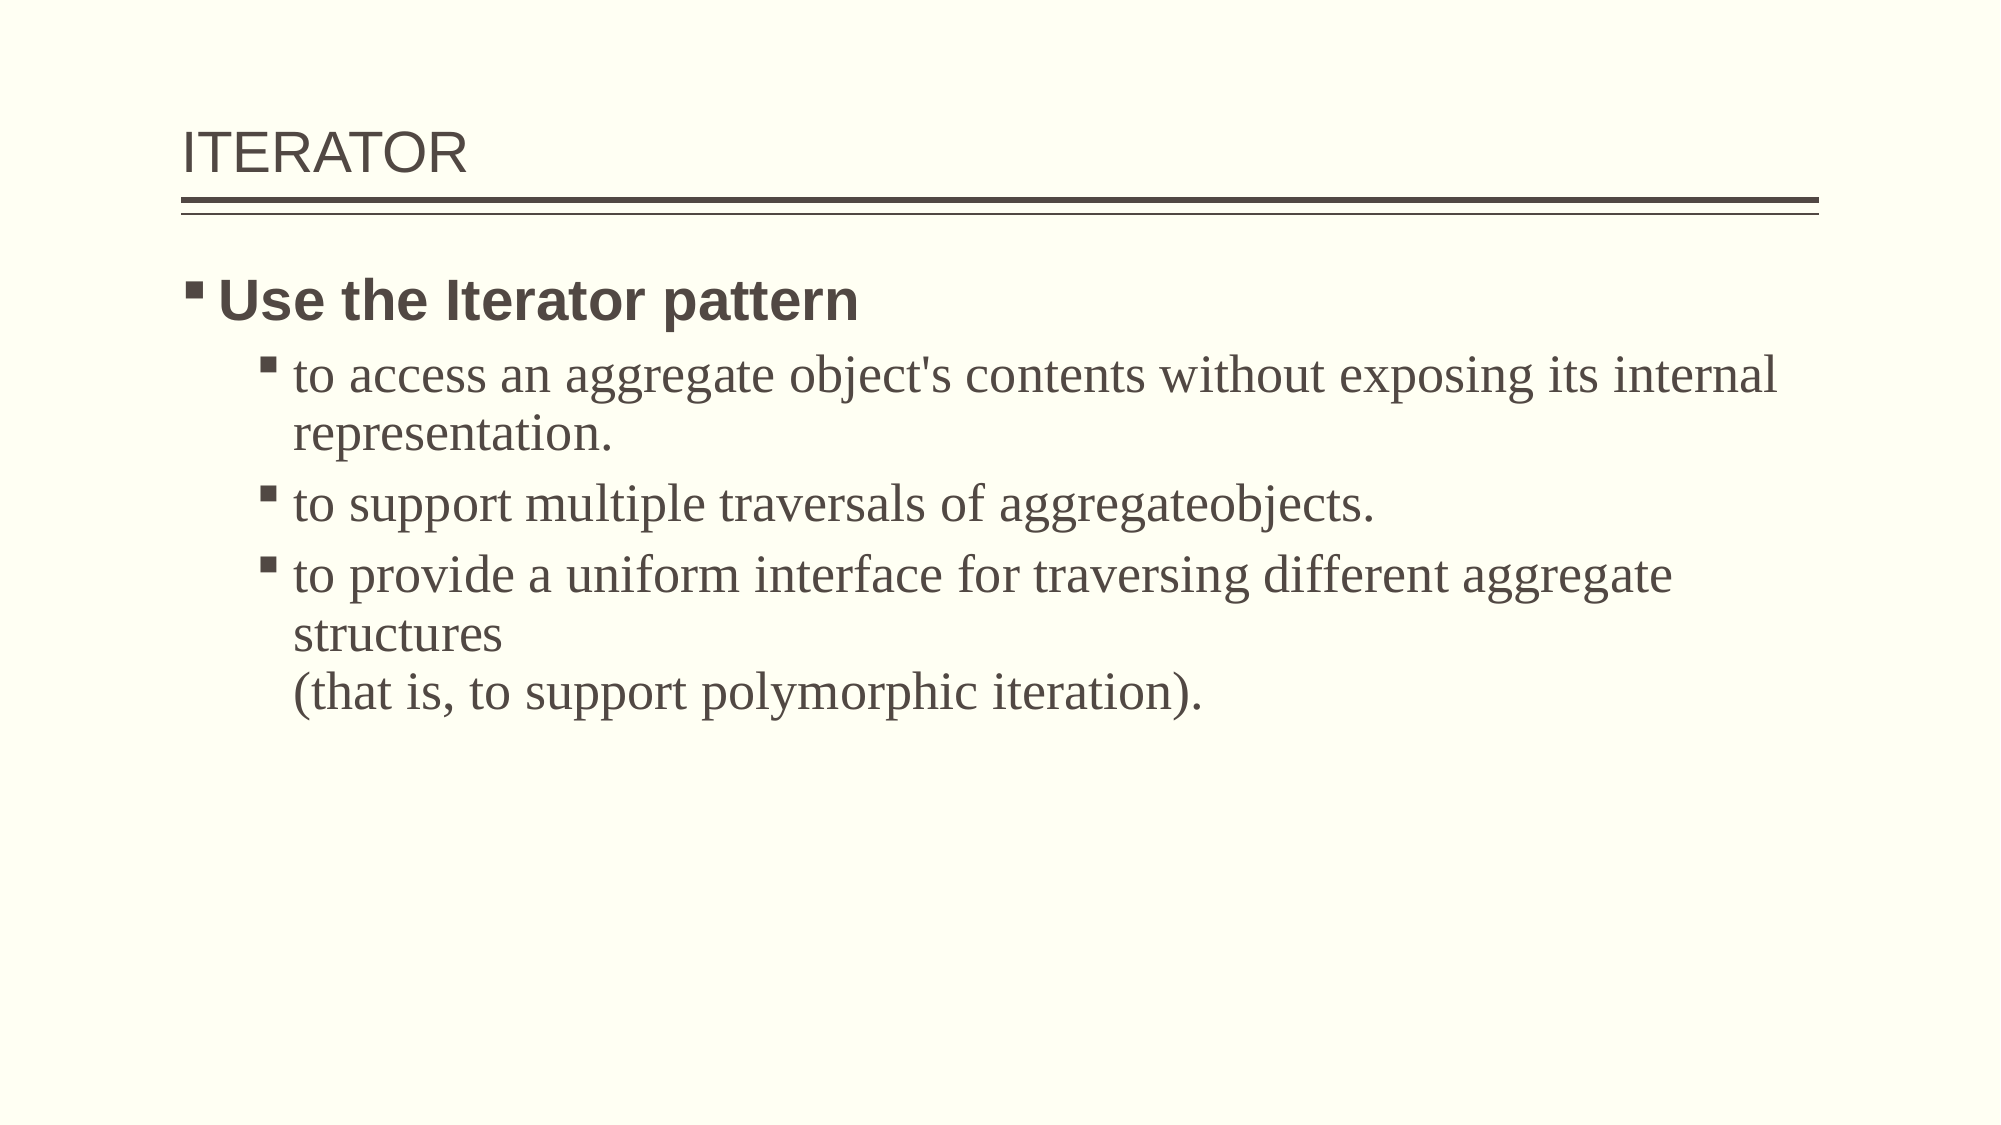

# ITERATOR
Use the Iterator pattern
to access an aggregate object's contents without exposing its internal representation.
to support multiple traversals of aggregateobjects.
to provide a uniform interface for traversing different aggregate structures
(that is, to support polymorphic iteration).